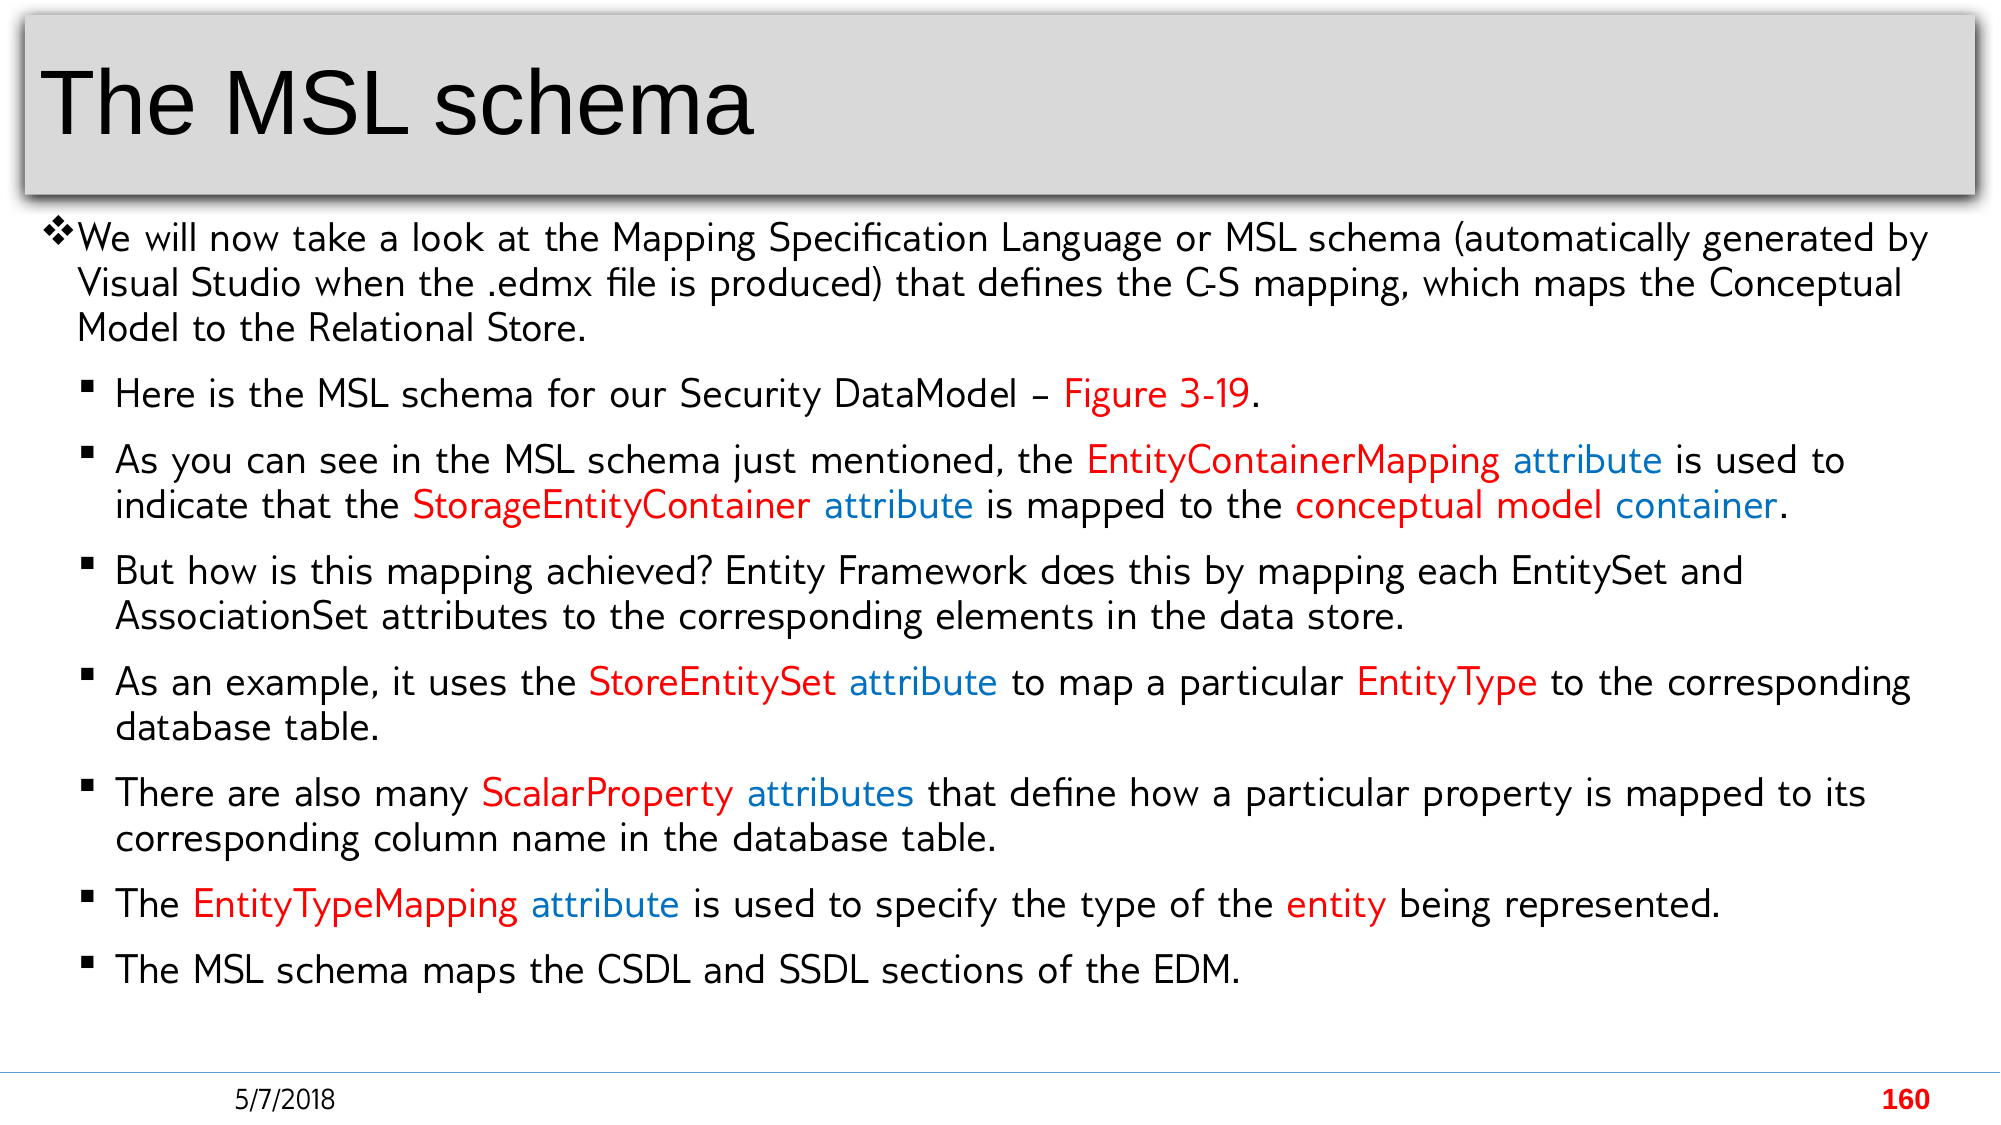

# The MSL schema
We will now take a look at the Mapping Specification Language or MSL schema (automatically generated by Visual Studio when the .edmx file is produced) that defines the C-S mapping, which maps the Conceptual Model to the Relational Store.
Here is the MSL schema for our Security DataModel – Figure 3-19.
As you can see in the MSL schema just mentioned, the EntityContainerMapping attribute is used to indicate that the StorageEntityContainer attribute is mapped to the conceptual model container.
But how is this mapping achieved? Entity Framework does this by mapping each EntitySet and AssociationSet attributes to the corresponding elements in the data store.
As an example, it uses the StoreEntitySet attribute to map a particular EntityType to the corresponding database table.
There are also many ScalarProperty attributes that define how a particular property is mapped to its corresponding column name in the database table.
The EntityTypeMapping attribute is used to specify the type of the entity being represented.
The MSL schema maps the CSDL and SSDL sections of the EDM.
5/7/2018
160